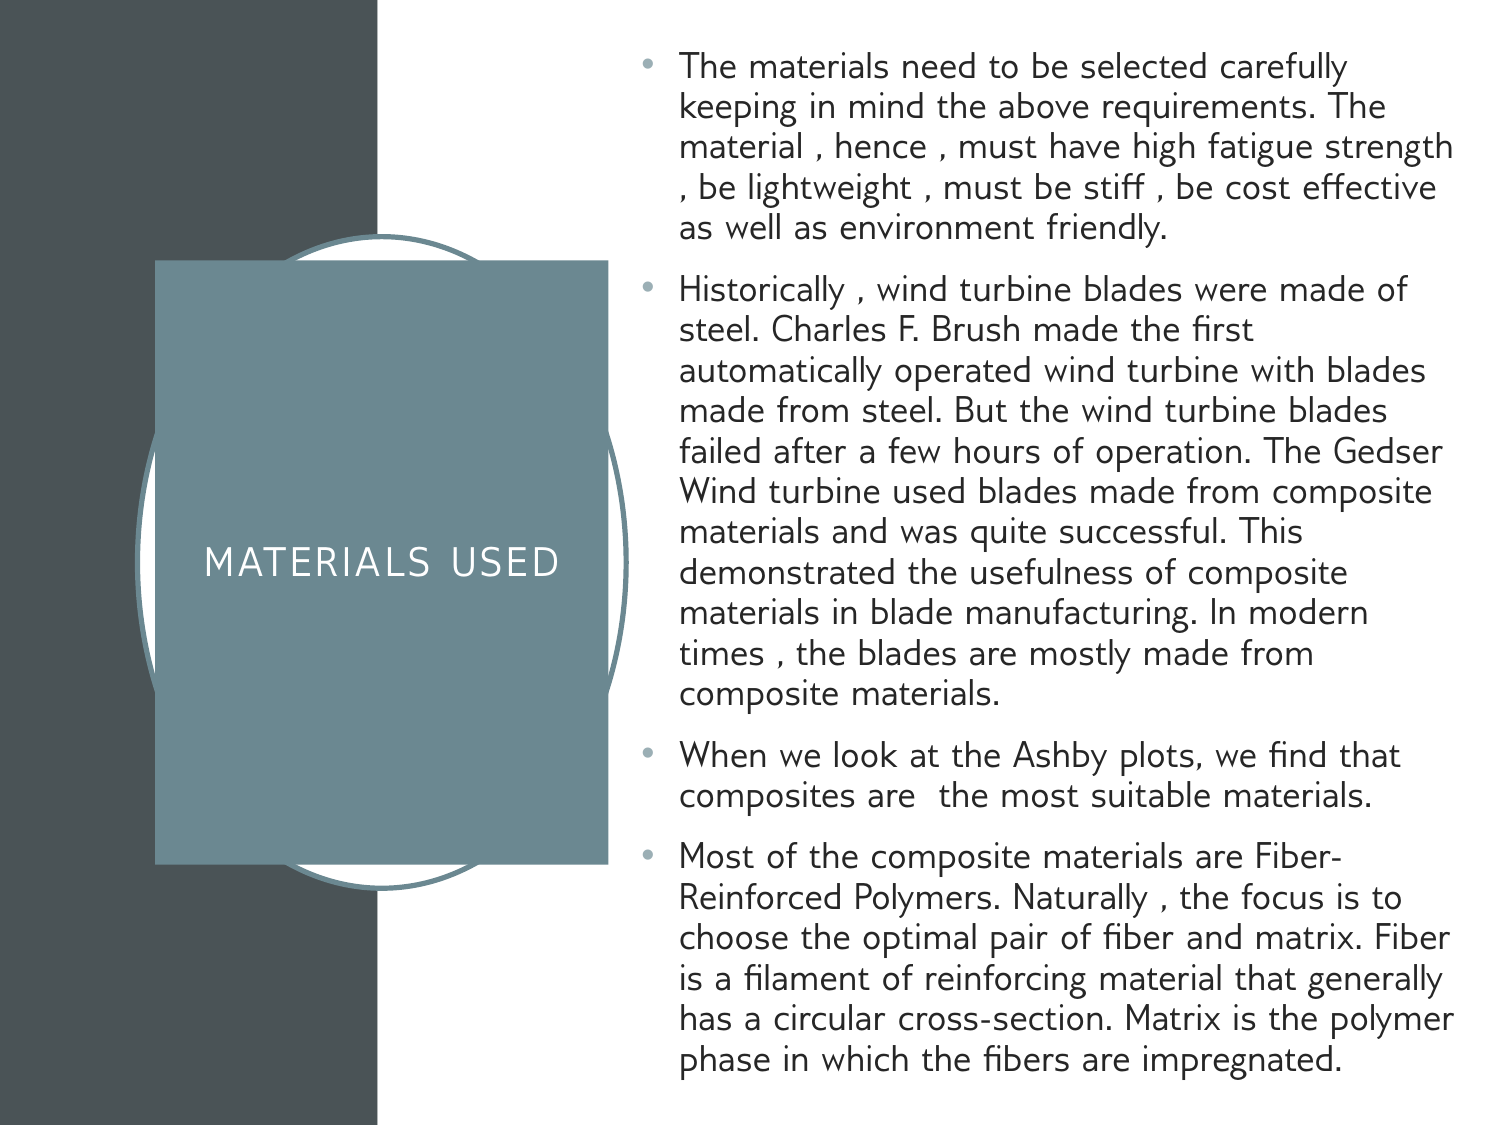

The materials need to be selected carefully keeping in mind the above requirements. The material , hence , must have high fatigue strength , be lightweight , must be stiff , be cost effective as well as environment friendly.
Historically , wind turbine blades were made of steel. Charles F. Brush made the first automatically operated wind turbine with blades made from steel. But the wind turbine blades failed after a few hours of operation. The Gedser Wind turbine used blades made from composite materials and was quite successful. This demonstrated the usefulness of composite materials in blade manufacturing. In modern times , the blades are mostly made from composite materials.
When we look at the Ashby plots, we find that composites are  the most suitable materials.
Most of the composite materials are Fiber-Reinforced Polymers. Naturally , the focus is to choose the optimal pair of fiber and matrix. Fiber is a filament of reinforcing material that generally has a circular cross-section. Matrix is the polymer phase in which the fibers are impregnated.

# Materials used